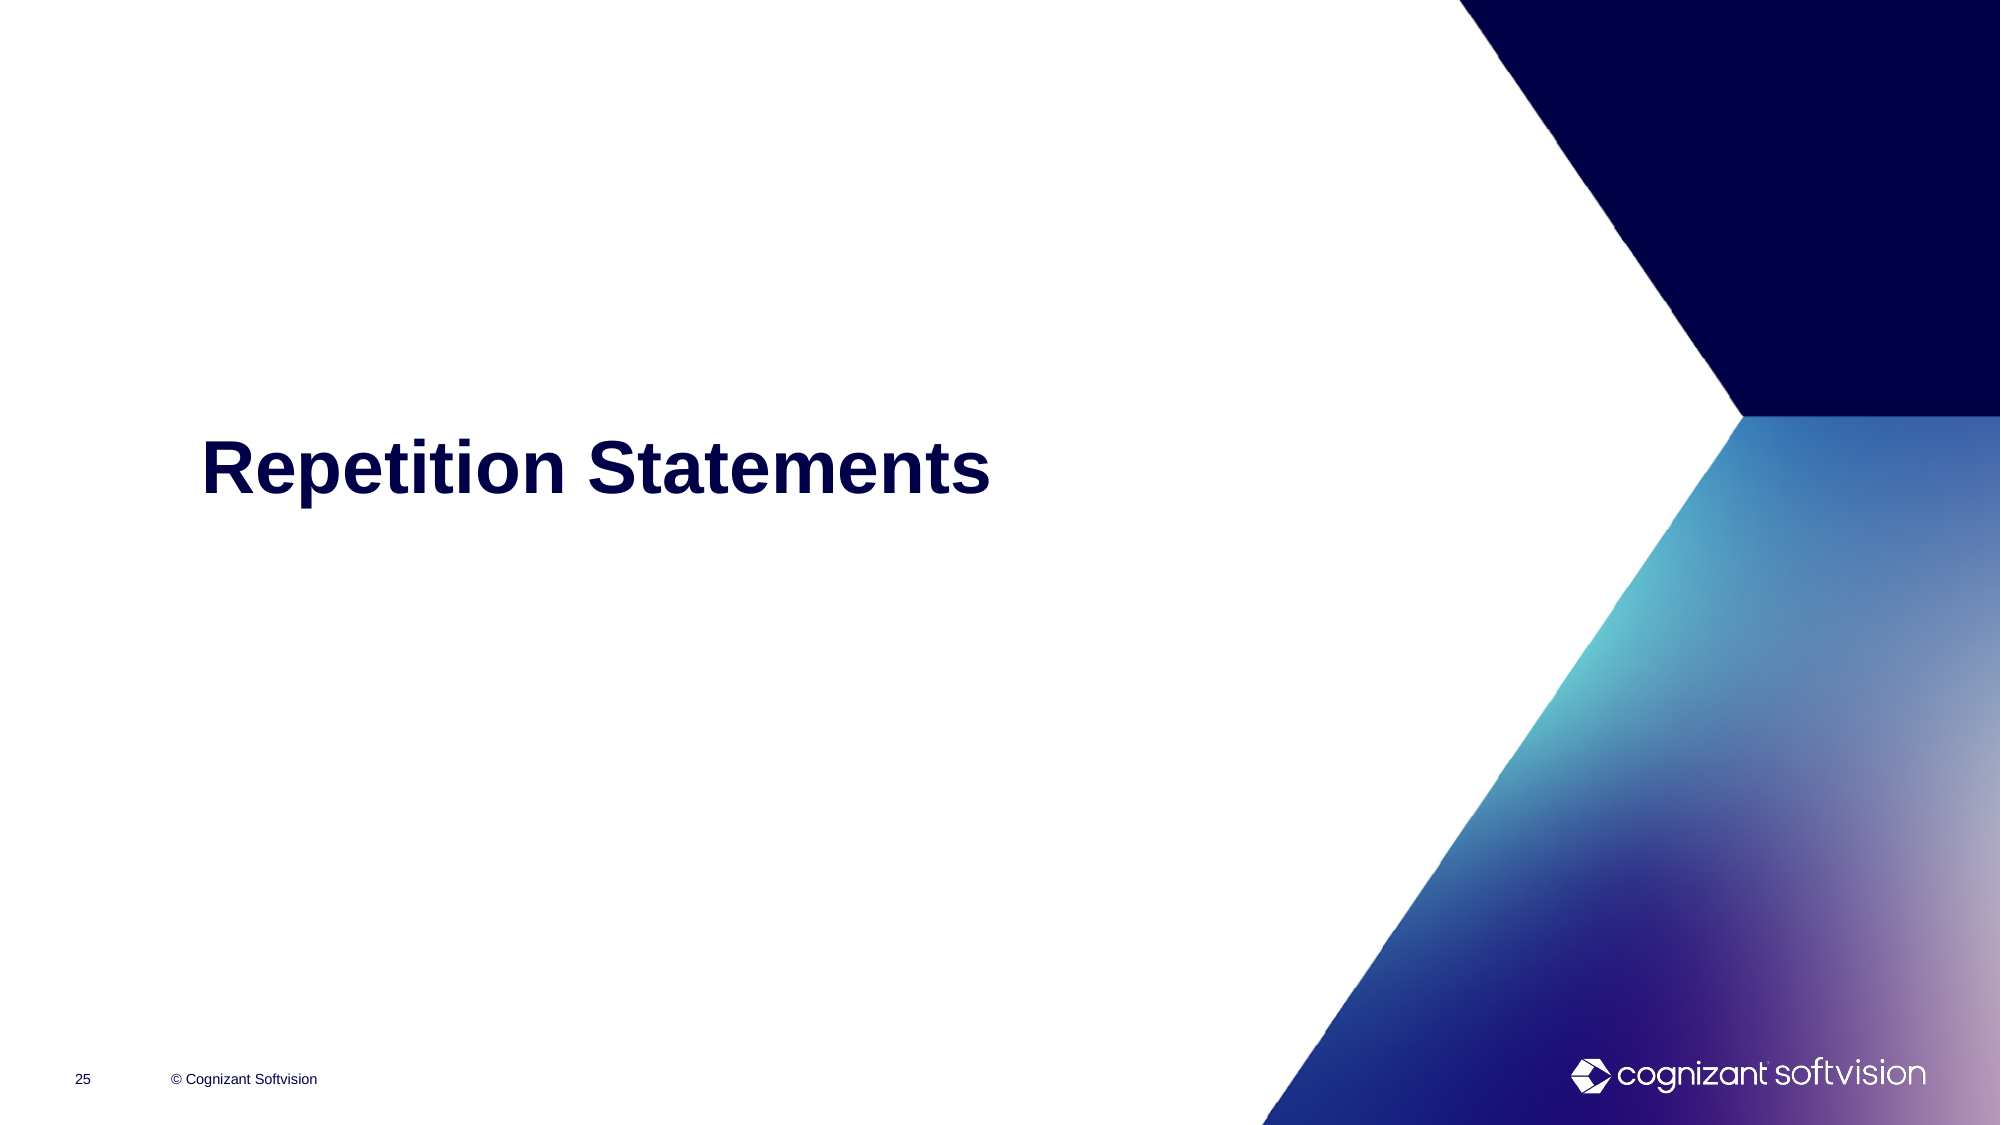

# Repetition Statements
25
© Cognizant Softvision